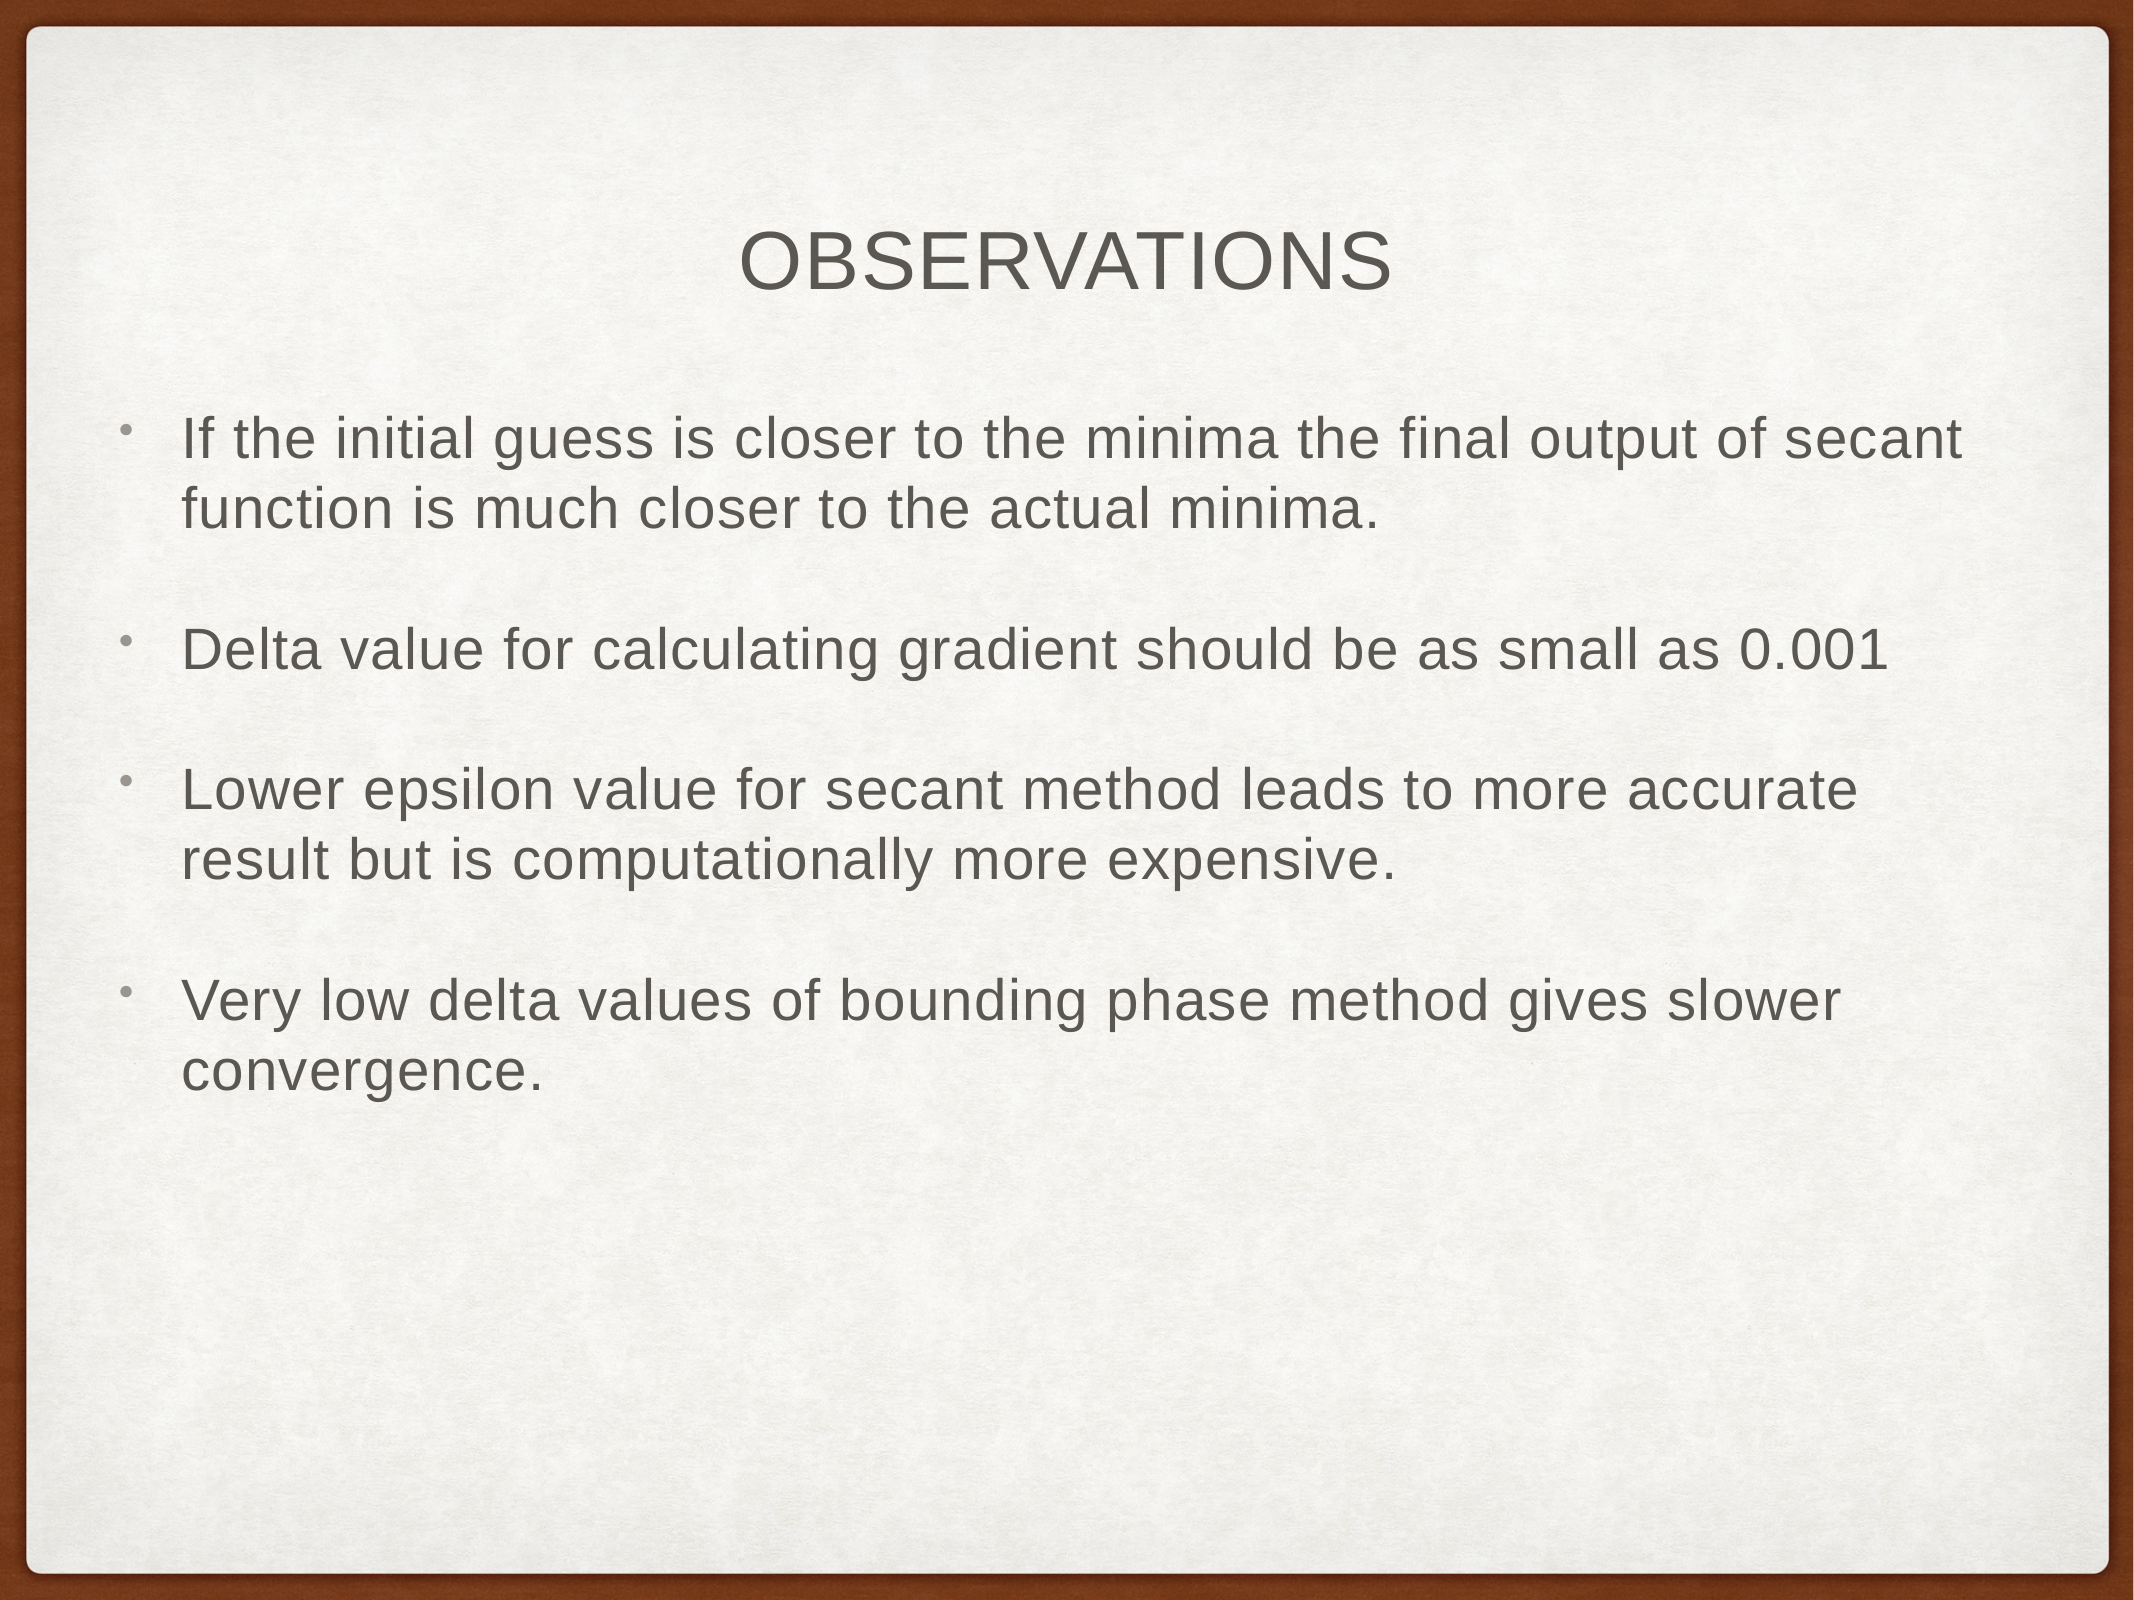

# Observations
If the initial guess is closer to the minima the final output of secant function is much closer to the actual minima.
Delta value for calculating gradient should be as small as 0.001
Lower epsilon value for secant method leads to more accurate result but is computationally more expensive.
Very low delta values of bounding phase method gives slower convergence.